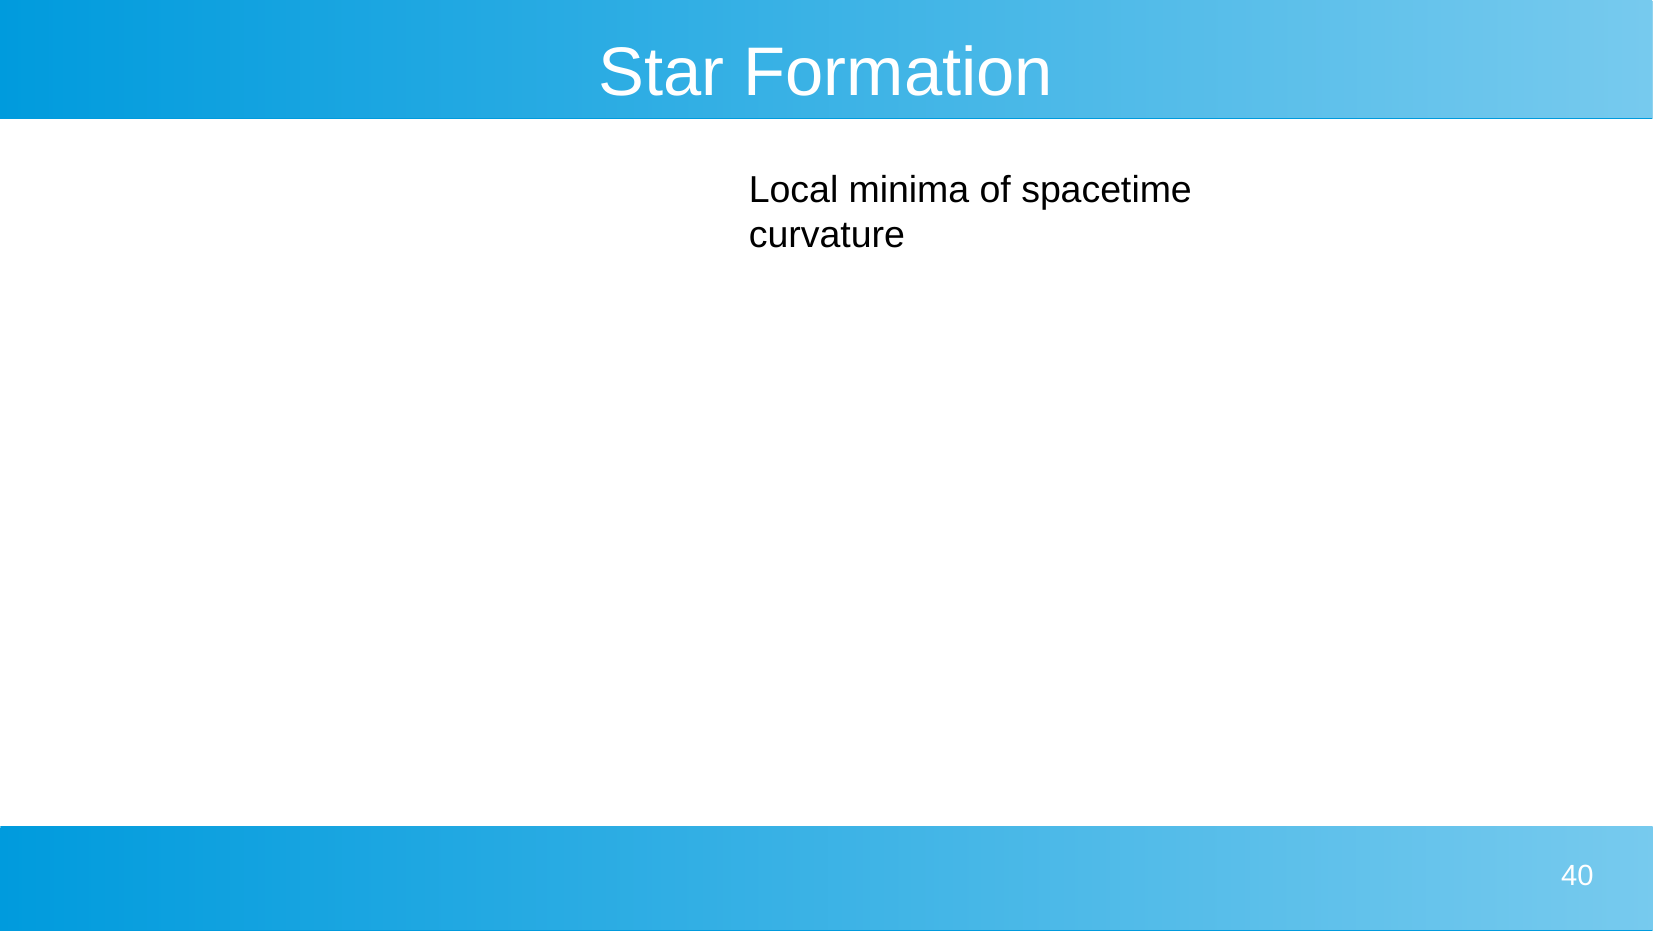

40
# Star Formation
Local minima of spacetime curvature